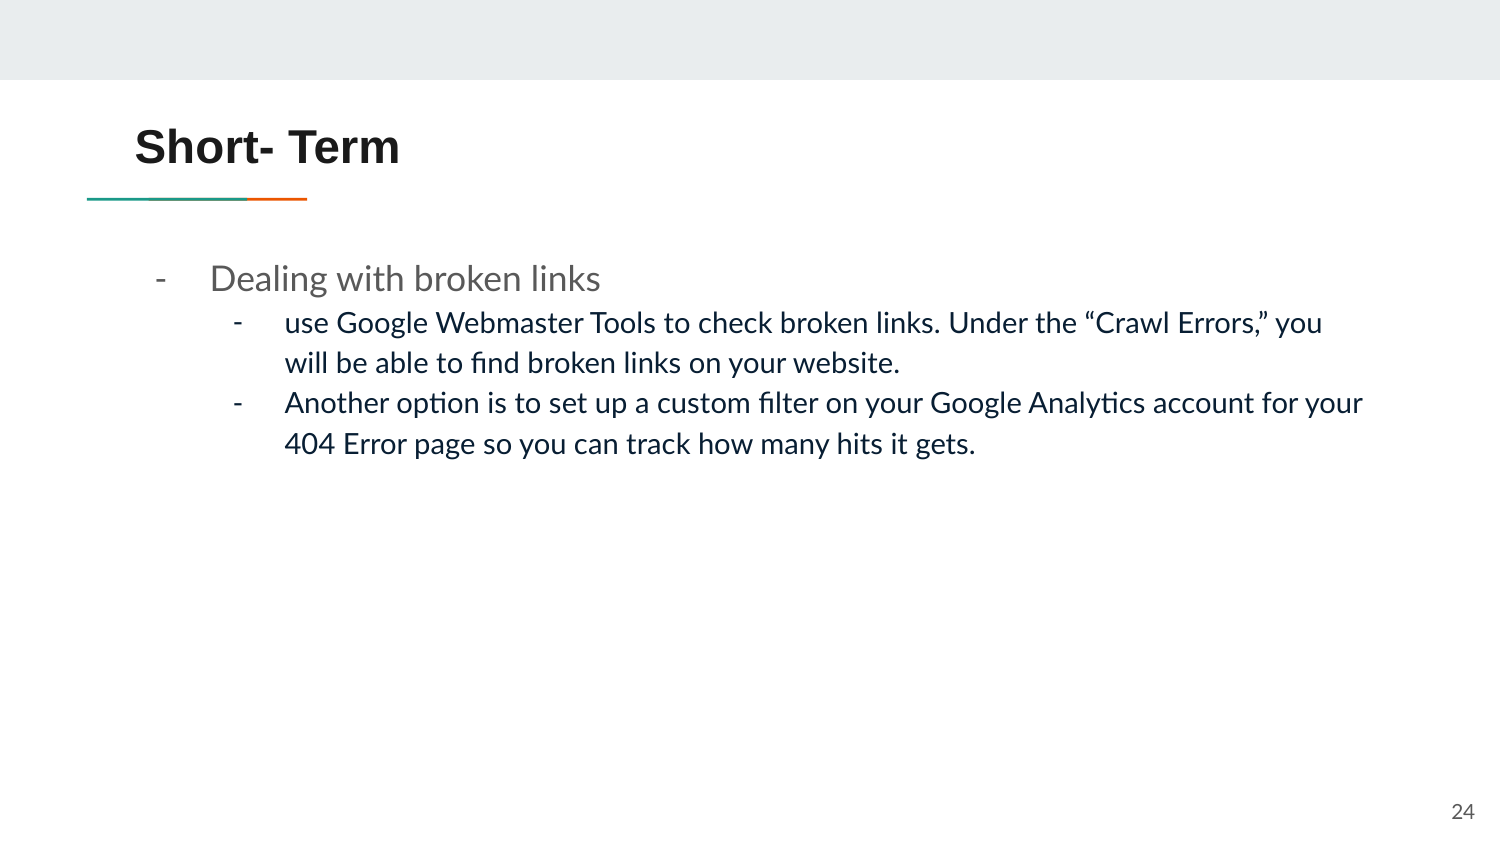

# Short- Term
Dealing with broken links
use Google Webmaster Tools to check broken links. Under the “Crawl Errors,” you will be able to find broken links on your website.
Another option is to set up a custom filter on your Google Analytics account for your 404 Error page so you can track how many hits it gets.

24